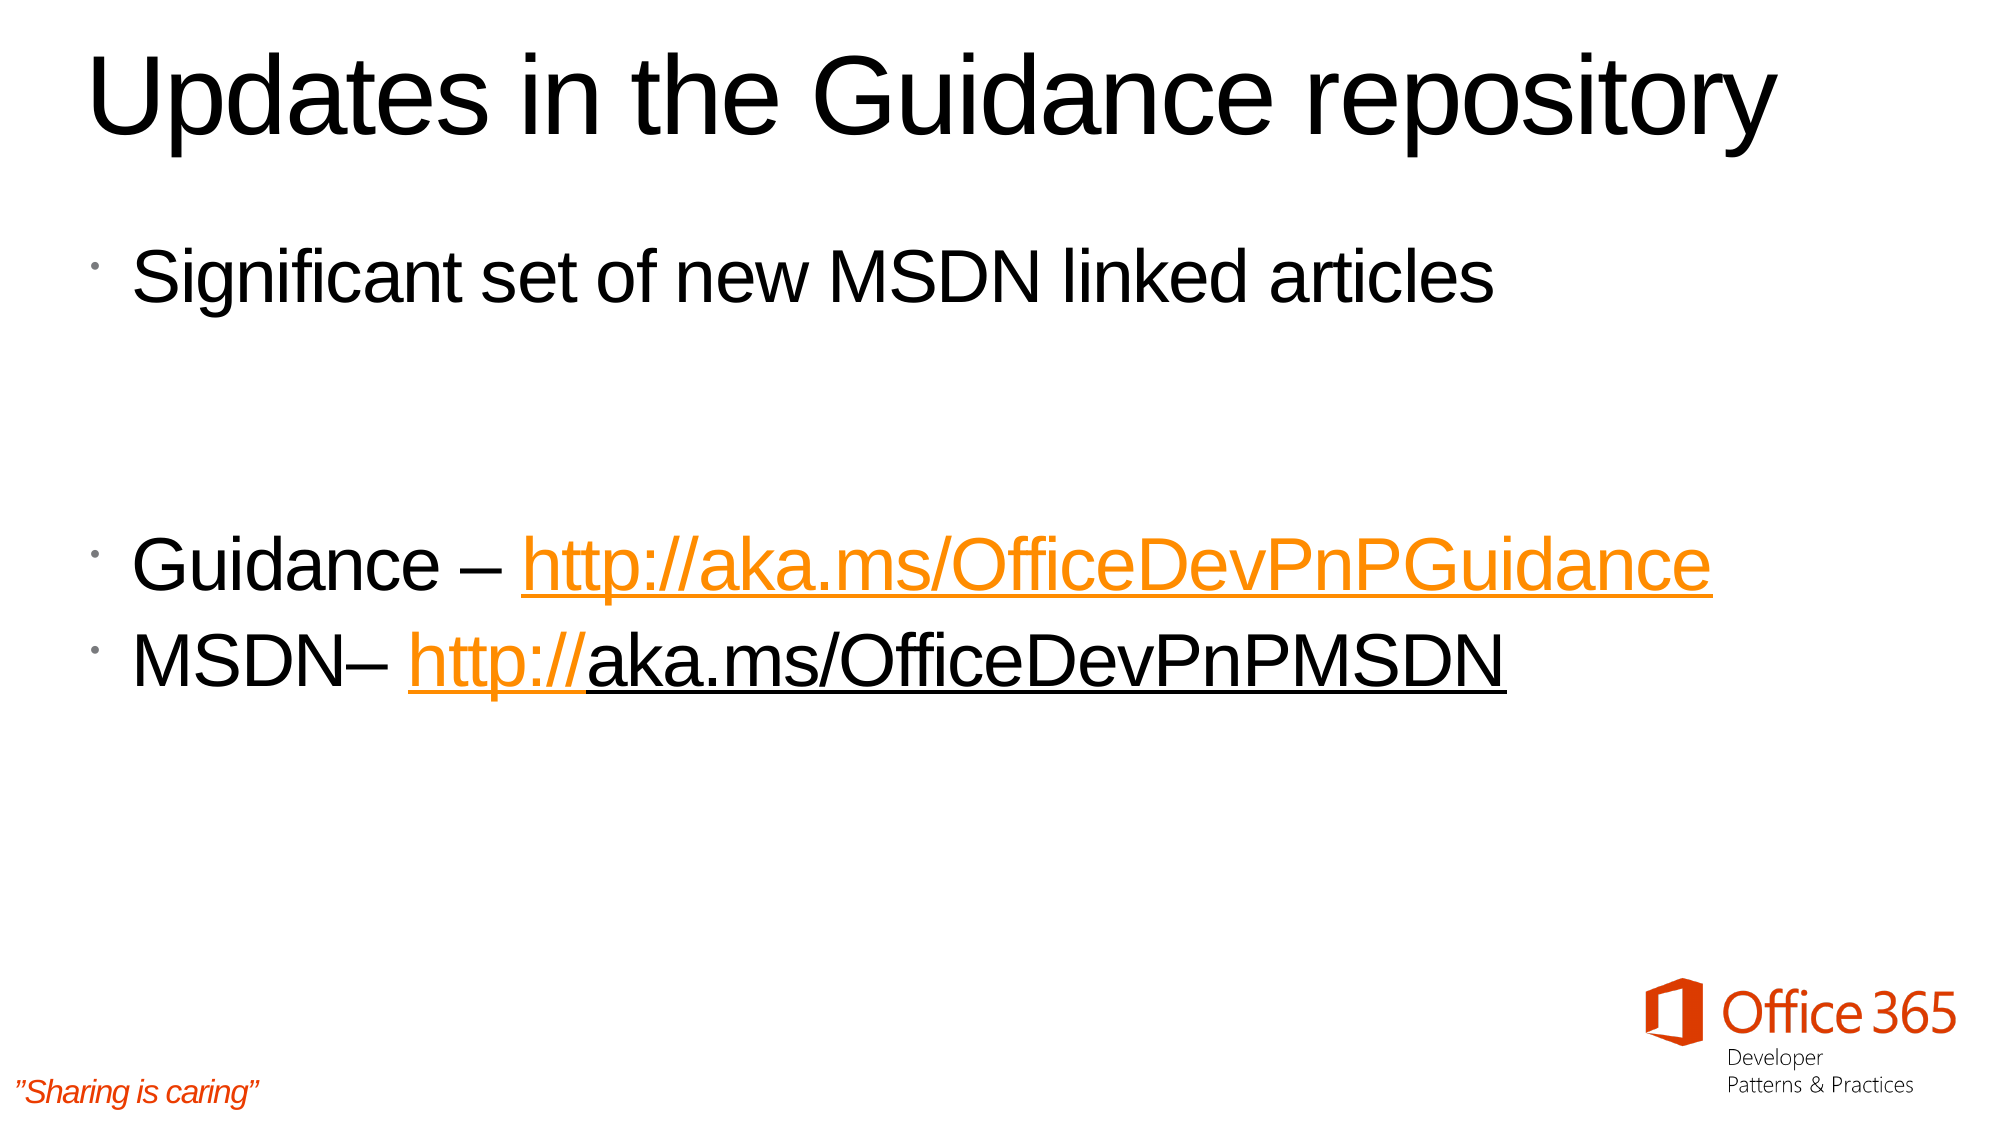

# Updates in the Guidance repository
Significant set of new MSDN linked articles

Guidance – http://aka.ms/OfficeDevPnPGuidance
MSDN– http://aka.ms/OfficeDevPnPMSDN